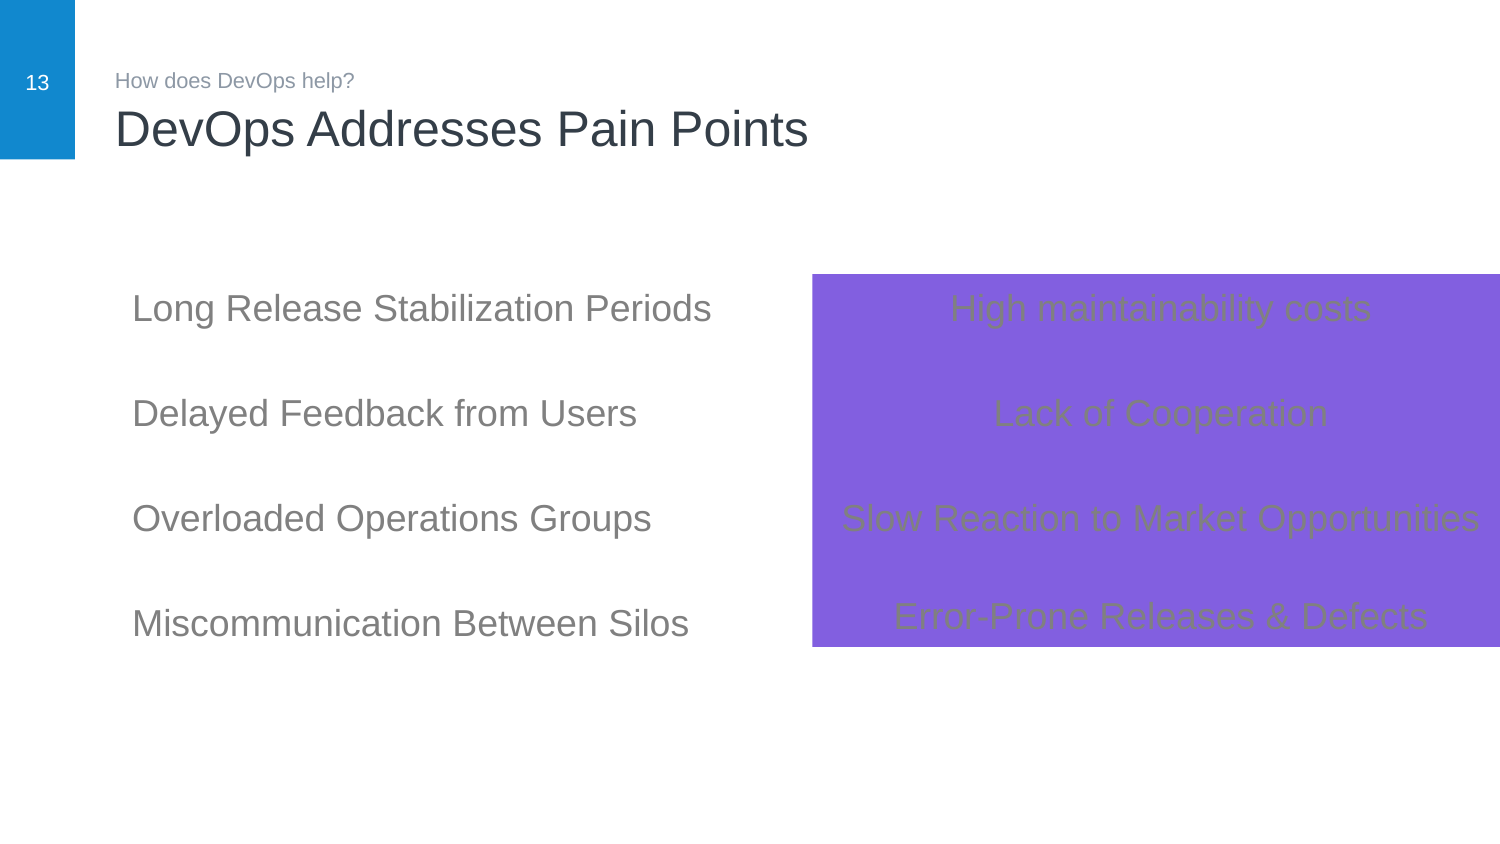

# DevOps Addresses Pain Points
13
How does DevOps help?
Long Release Stabilization Periods

Delayed Feedback from Users

Overloaded Operations Groups

Miscommunication Between Silos

High maintainability costs

Lack of Cooperation

Slow Reaction to Market Opportunities
Error-Prone Releases & Defects